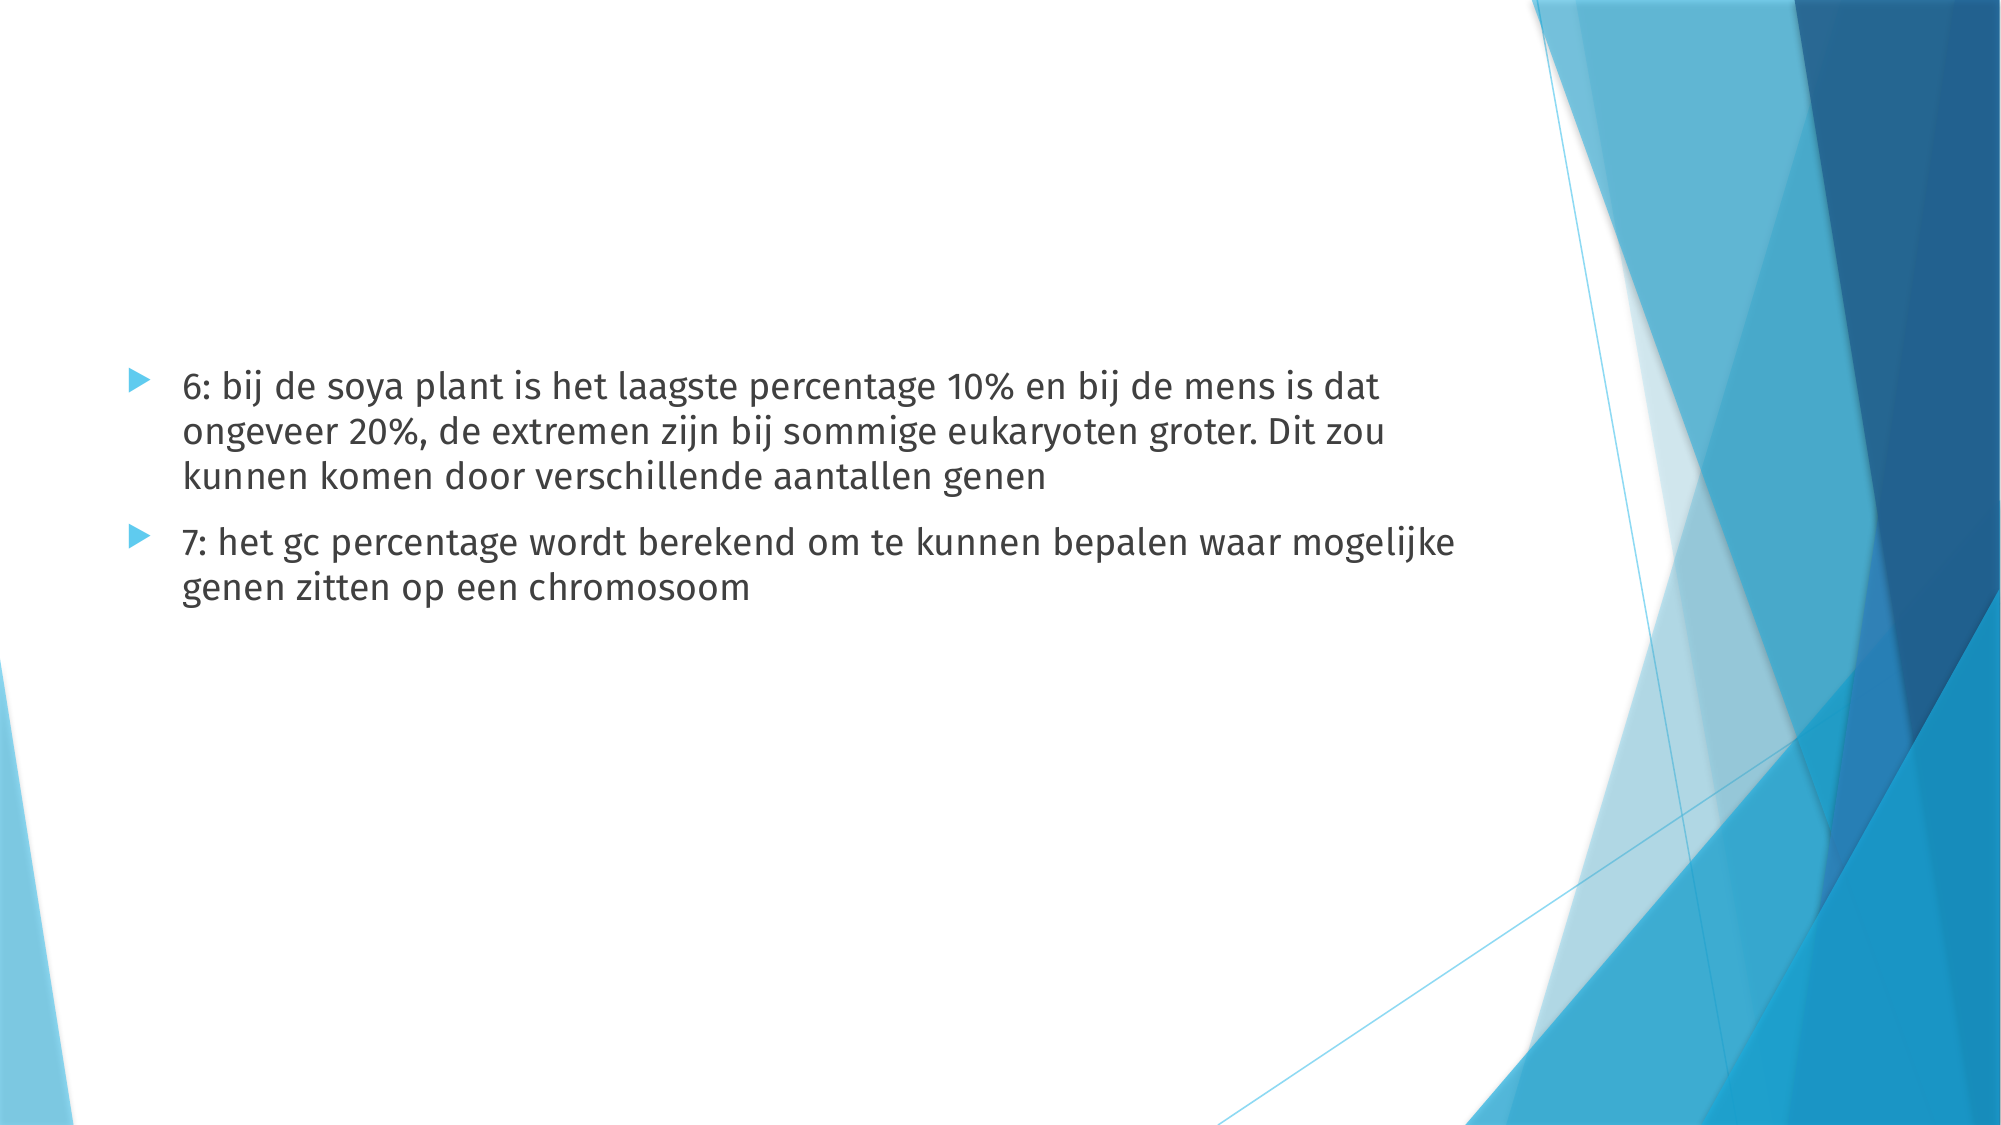

#
6: bij de soya plant is het laagste percentage 10% en bij de mens is dat ongeveer 20%, de extremen zijn bij sommige eukaryoten groter. Dit zou kunnen komen door verschillende aantallen genen
7: het gc percentage wordt berekend om te kunnen bepalen waar mogelijke genen zitten op een chromosoom